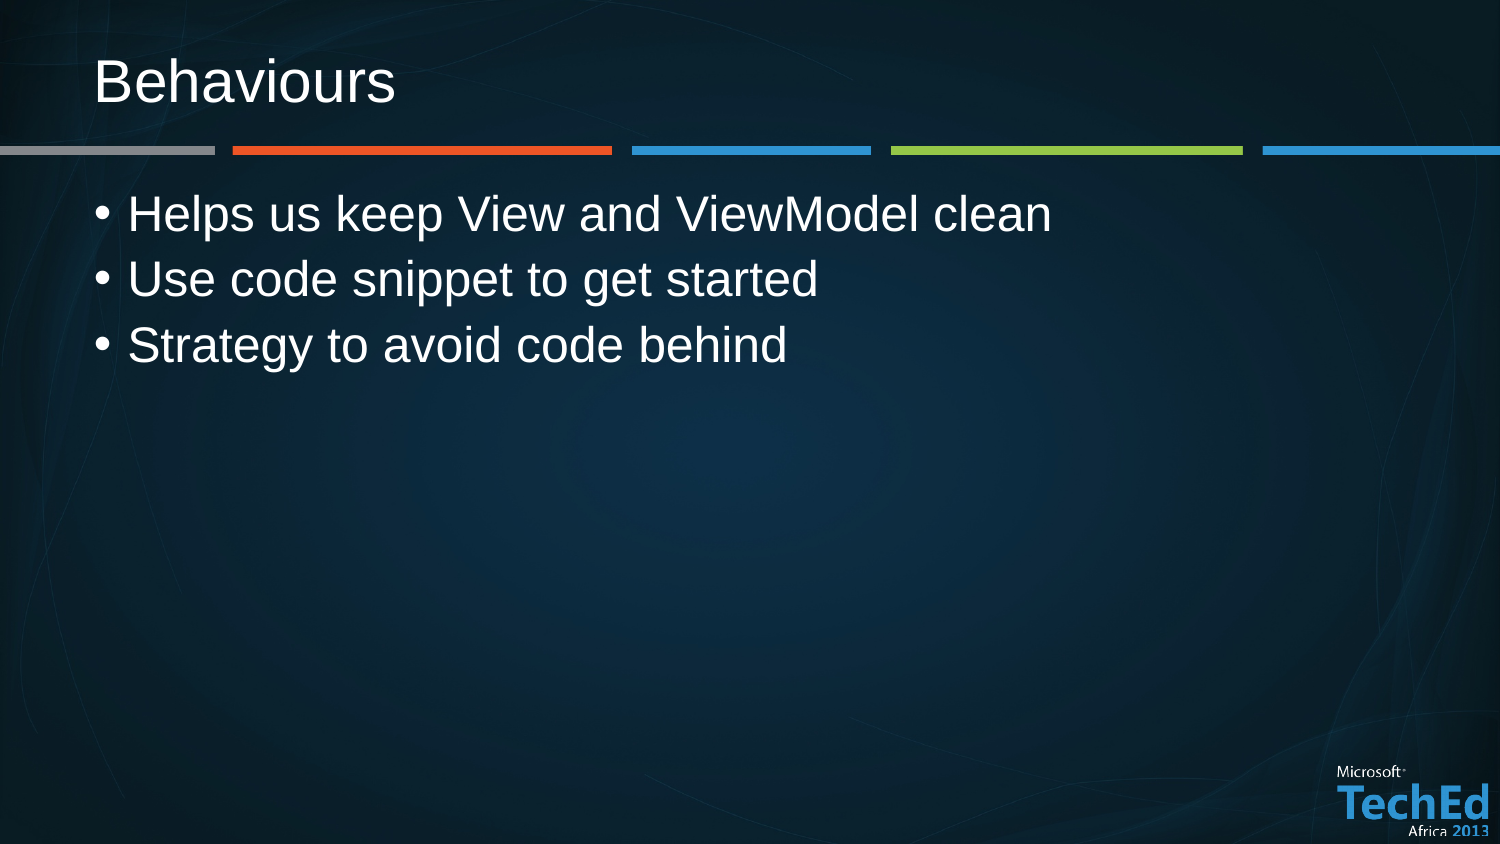

# Behaviours
Helps us keep View and ViewModel clean
Use code snippet to get started
Strategy to avoid code behind